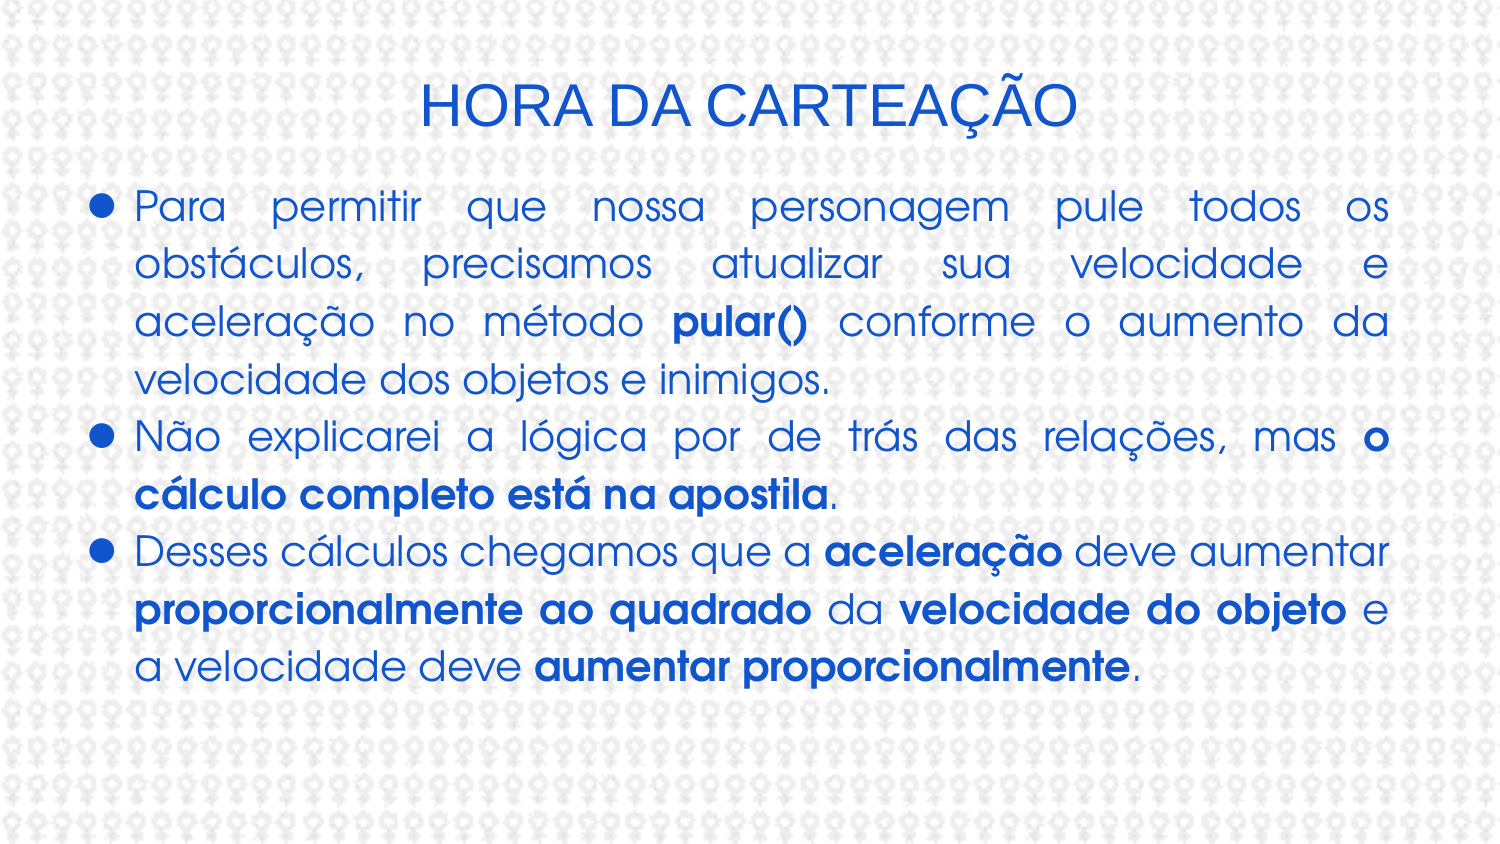

# HORA DA CARTEAÇÃO
Para permitir que nossa personagem pule todos os obstáculos, precisamos atualizar sua velocidade e aceleração no método pular() conforme o aumento da velocidade dos objetos e inimigos.
Não explicarei a lógica por de trás das relações, mas o cálculo completo está na apostila.
Desses cálculos chegamos que a aceleração deve aumentar proporcionalmente ao quadrado da velocidade do objeto e a velocidade deve aumentar proporcionalmente.